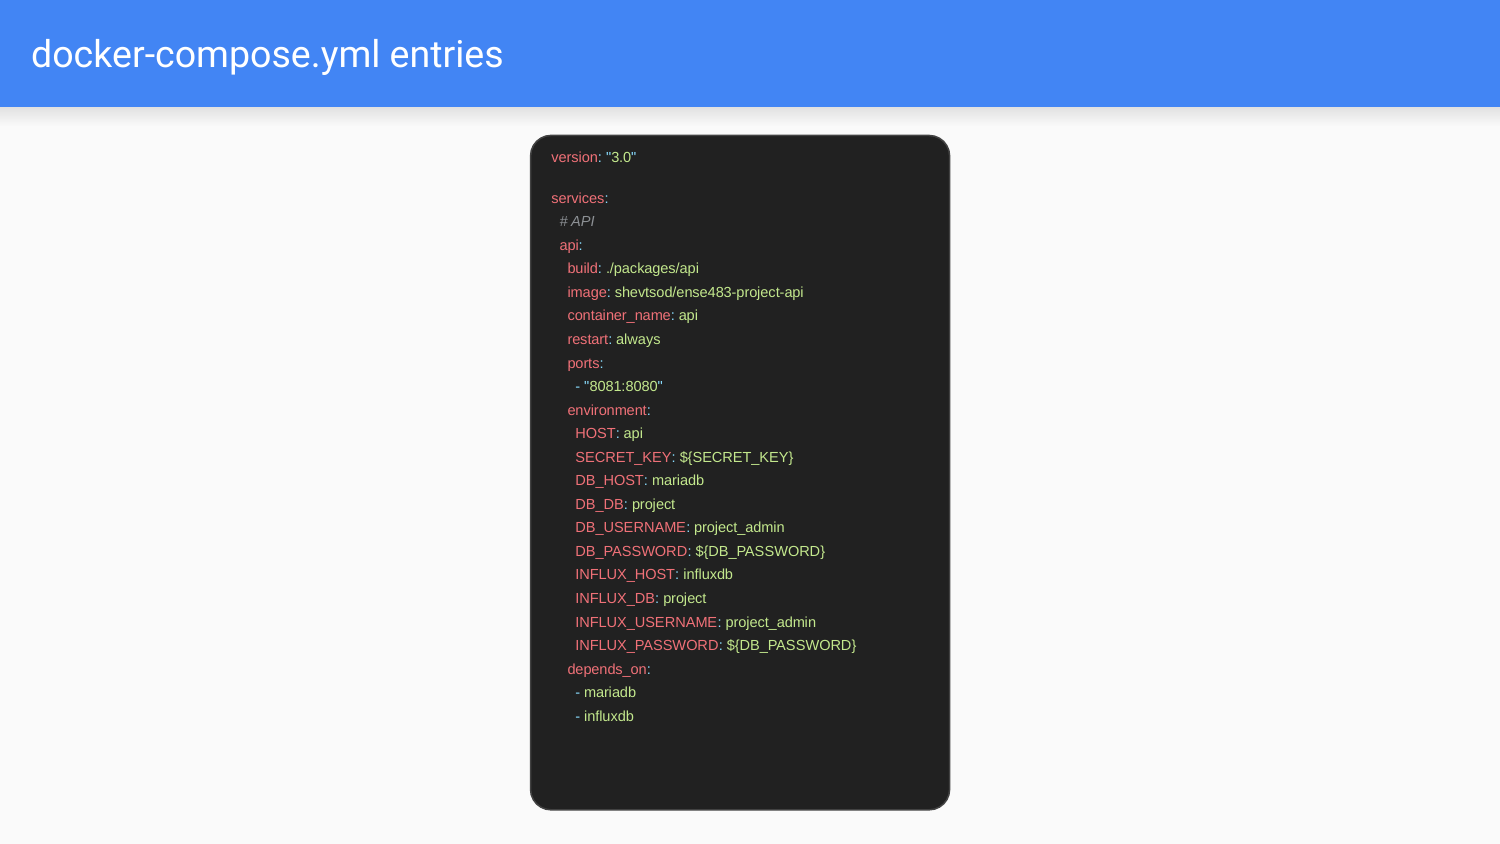

# docker-compose.yml entries
version: "3.0"

services:
  # API
  api:
    build: ./packages/api
    image: shevtsod/ense483-project-api
    container_name: api
    restart: always
    ports:
      - "8081:8080"
    environment:
      HOST: api
      SECRET_KEY: ${SECRET_KEY}
      DB_HOST: mariadb
      DB_DB: project
      DB_USERNAME: project_admin
      DB_PASSWORD: ${DB_PASSWORD}
      INFLUX_HOST: influxdb
      INFLUX_DB: project
      INFLUX_USERNAME: project_admin
      INFLUX_PASSWORD: ${DB_PASSWORD}
    depends_on:
      - mariadb
      - influxdb